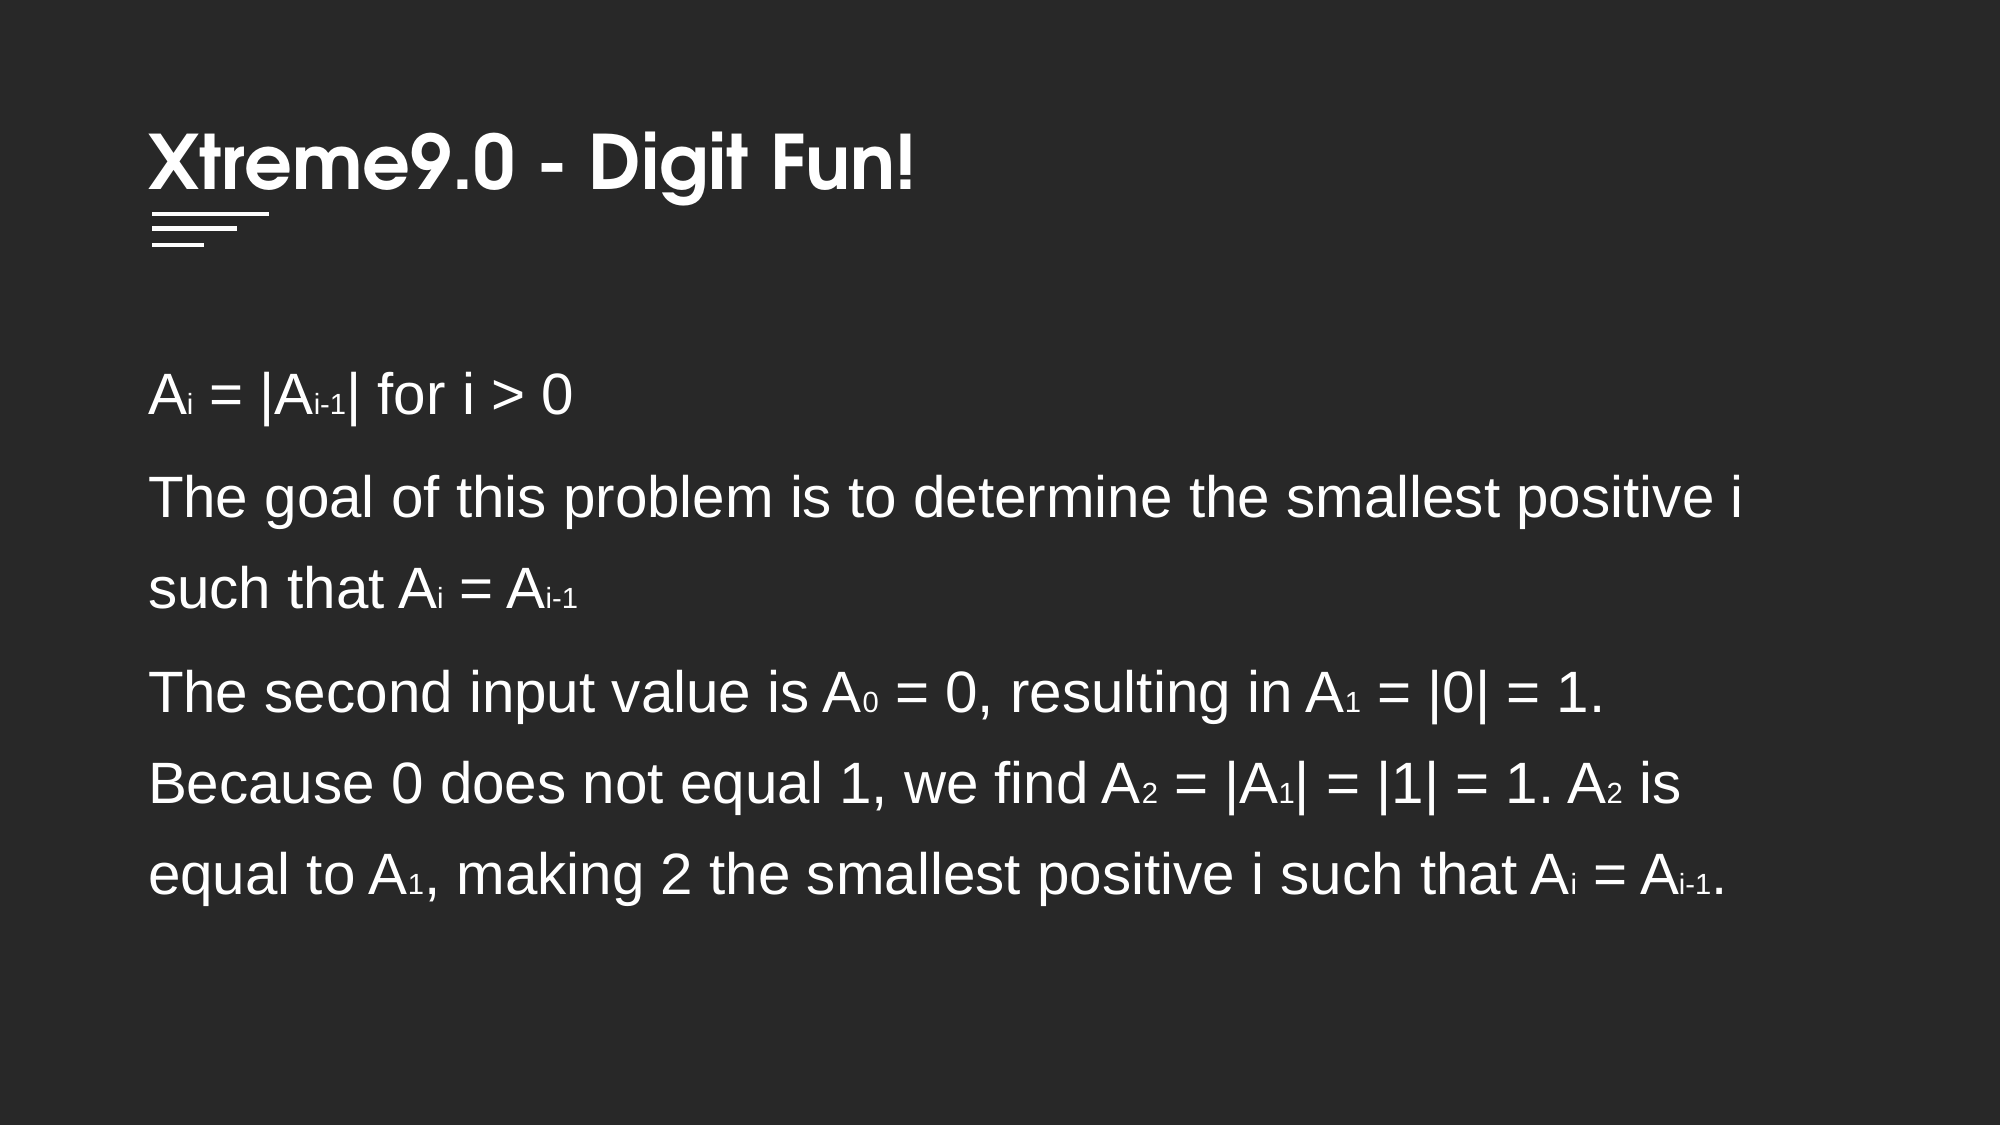

Xtreme9.0 - Digit Fun!
Ai = |Ai-1| for i > 0
The goal of this problem is to determine the smallest positive i such that Ai = Ai-1
The second input value is A0 = 0, resulting in A1 = |0| = 1. Because 0 does not equal 1, we find A2 = |A1| = |1| = 1. A2 is equal to A1, making 2 the smallest positive i such that Ai = Ai-1.